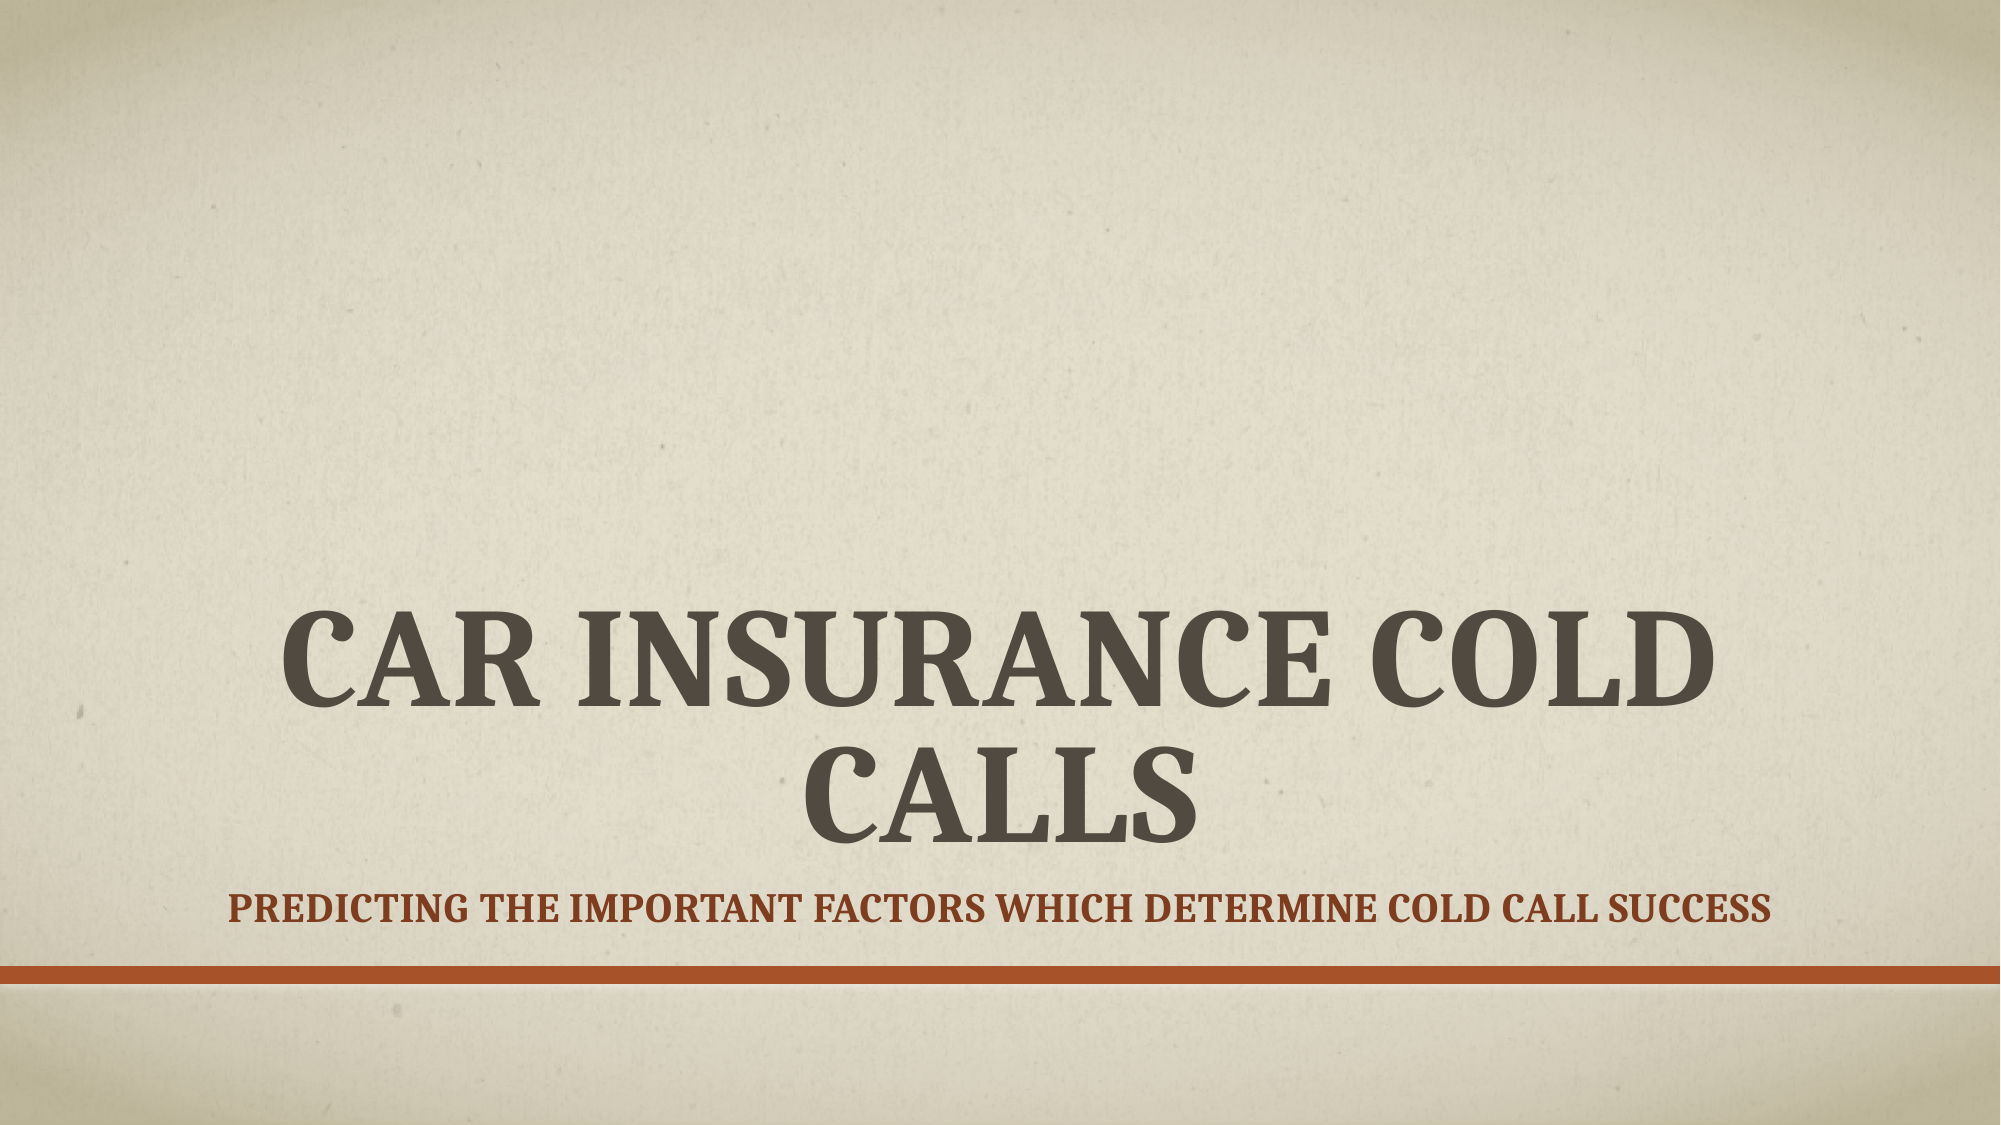

# CAR INSURANCE COLD CALLS
Predicting the important factors which determine cold call success